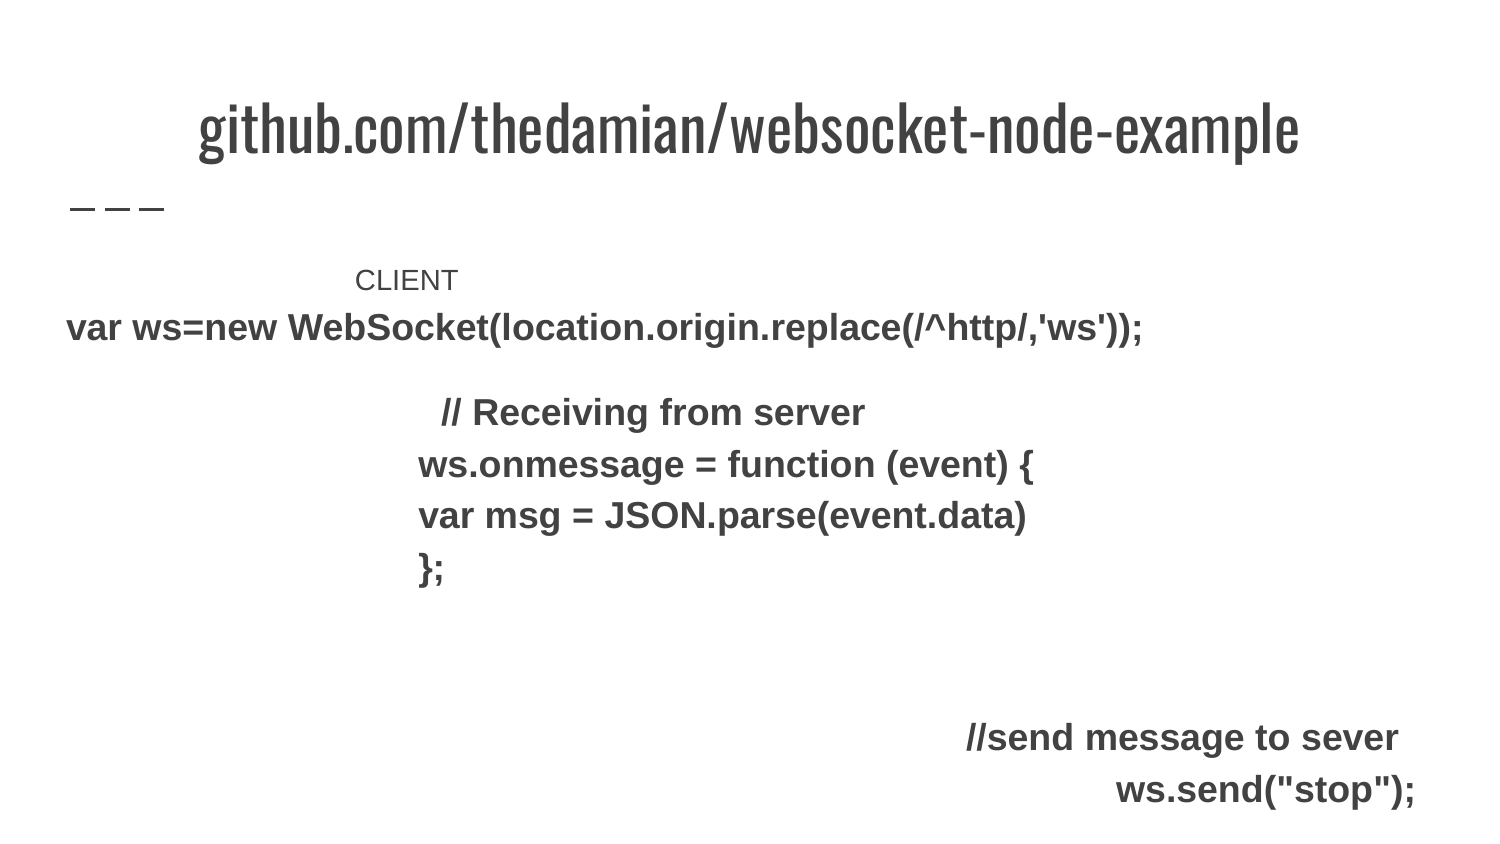

# github.com/thedamian/websocket-node-example
                                   CLIENT
var ws=new WebSocket(location.origin.replace(/^http/,'ws'));
// Receiving from server
     ws.onmessage = function (event) {
     var msg = JSON.parse(event.data)
     };

     				//send message to sever
        					ws.send("stop");